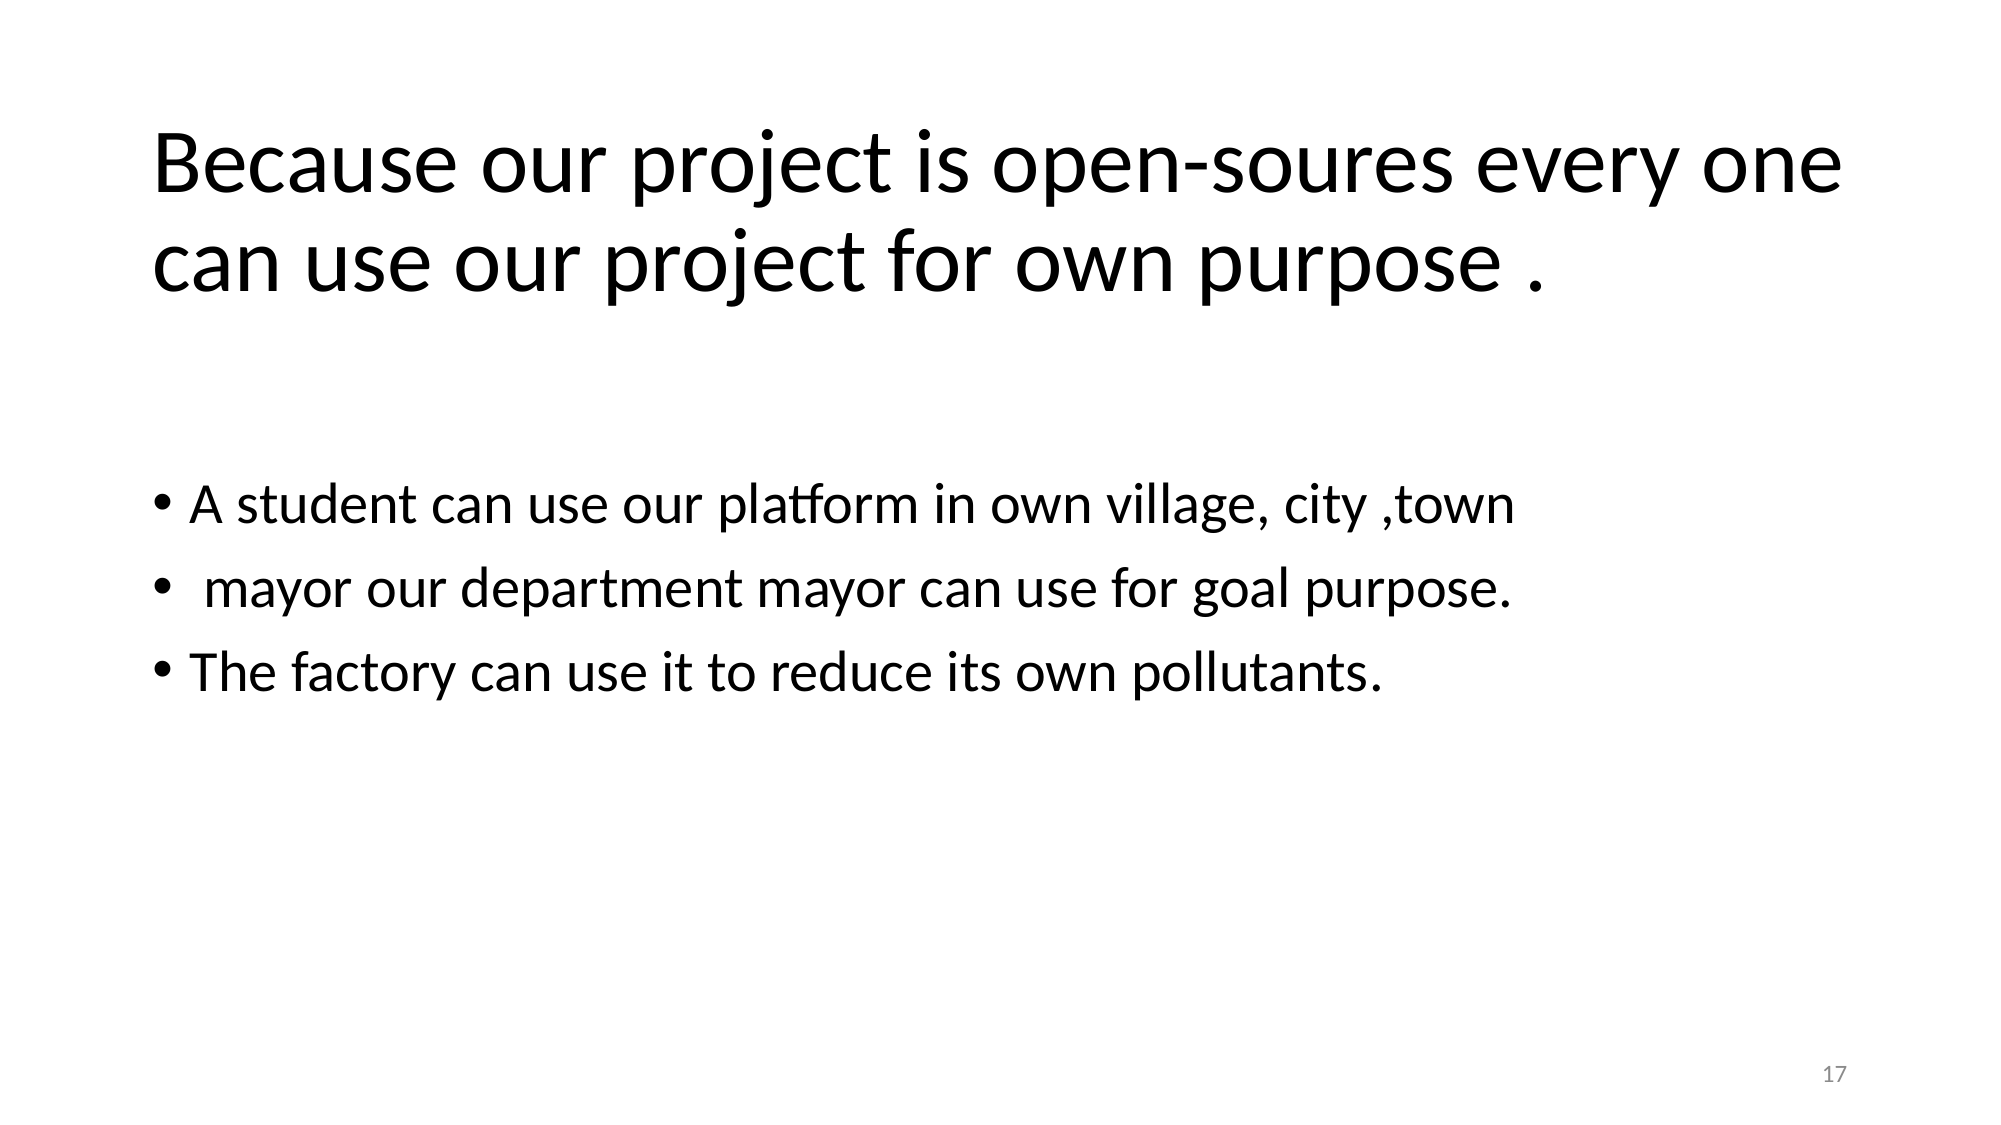

# Because our project is open-soures every one can use our project for own purpose .
A student can use our platform in own village, city ,town
 mayor our department mayor can use for goal purpose.
The factory can use it to reduce its own pollutants.
17